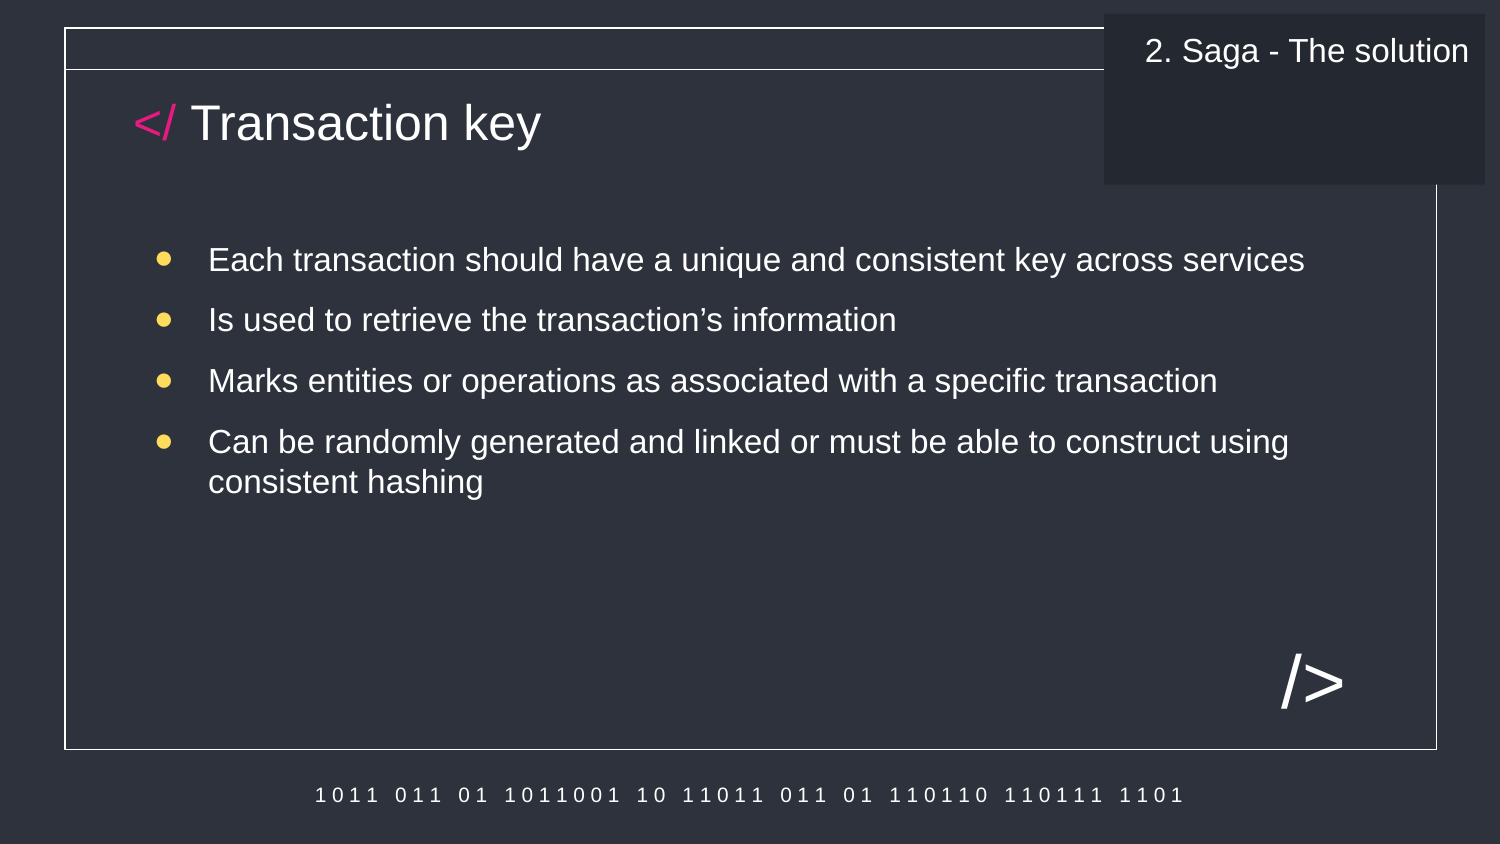

2. Saga - The solution
# </ Transaction key
Each transaction should have a unique and consistent key across services
Is used to retrieve the transaction’s information
Marks entities or operations as associated with a specific transaction
Can be randomly generated and linked or must be able to construct using consistent hashing
/>